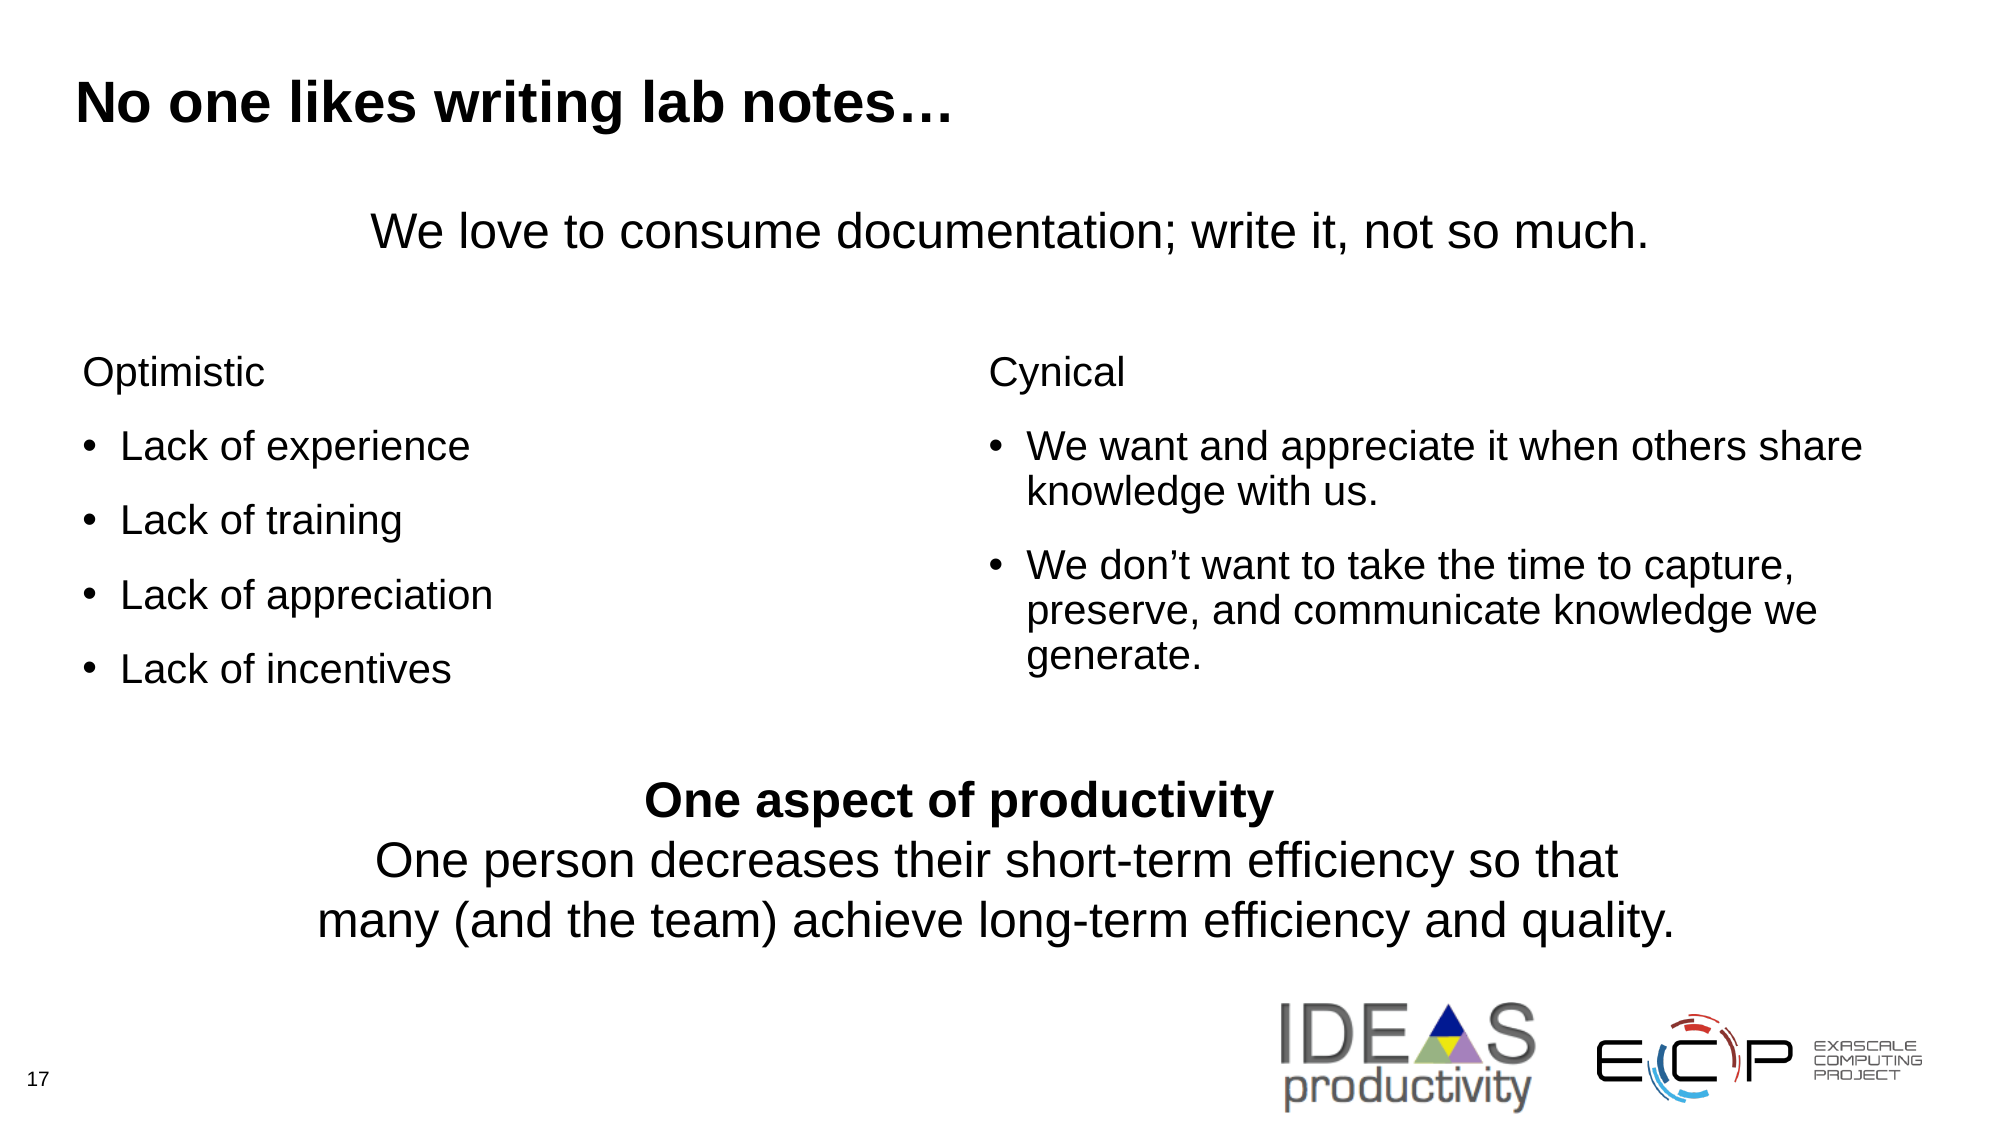

# No one likes writing lab notes…
We love to consume documentation; write it, not so much.

Optimistic
Lack of experience
Lack of training
Lack of appreciation
Lack of incentives
Cynical
We want and appreciate it when others share knowledge with us.
We don’t want to take the time to capture, preserve, and communicate knowledge we generate.
One aspect of productivity
One person decreases their short-term efficiency so that many (and the team) achieve long-term efficiency and quality.